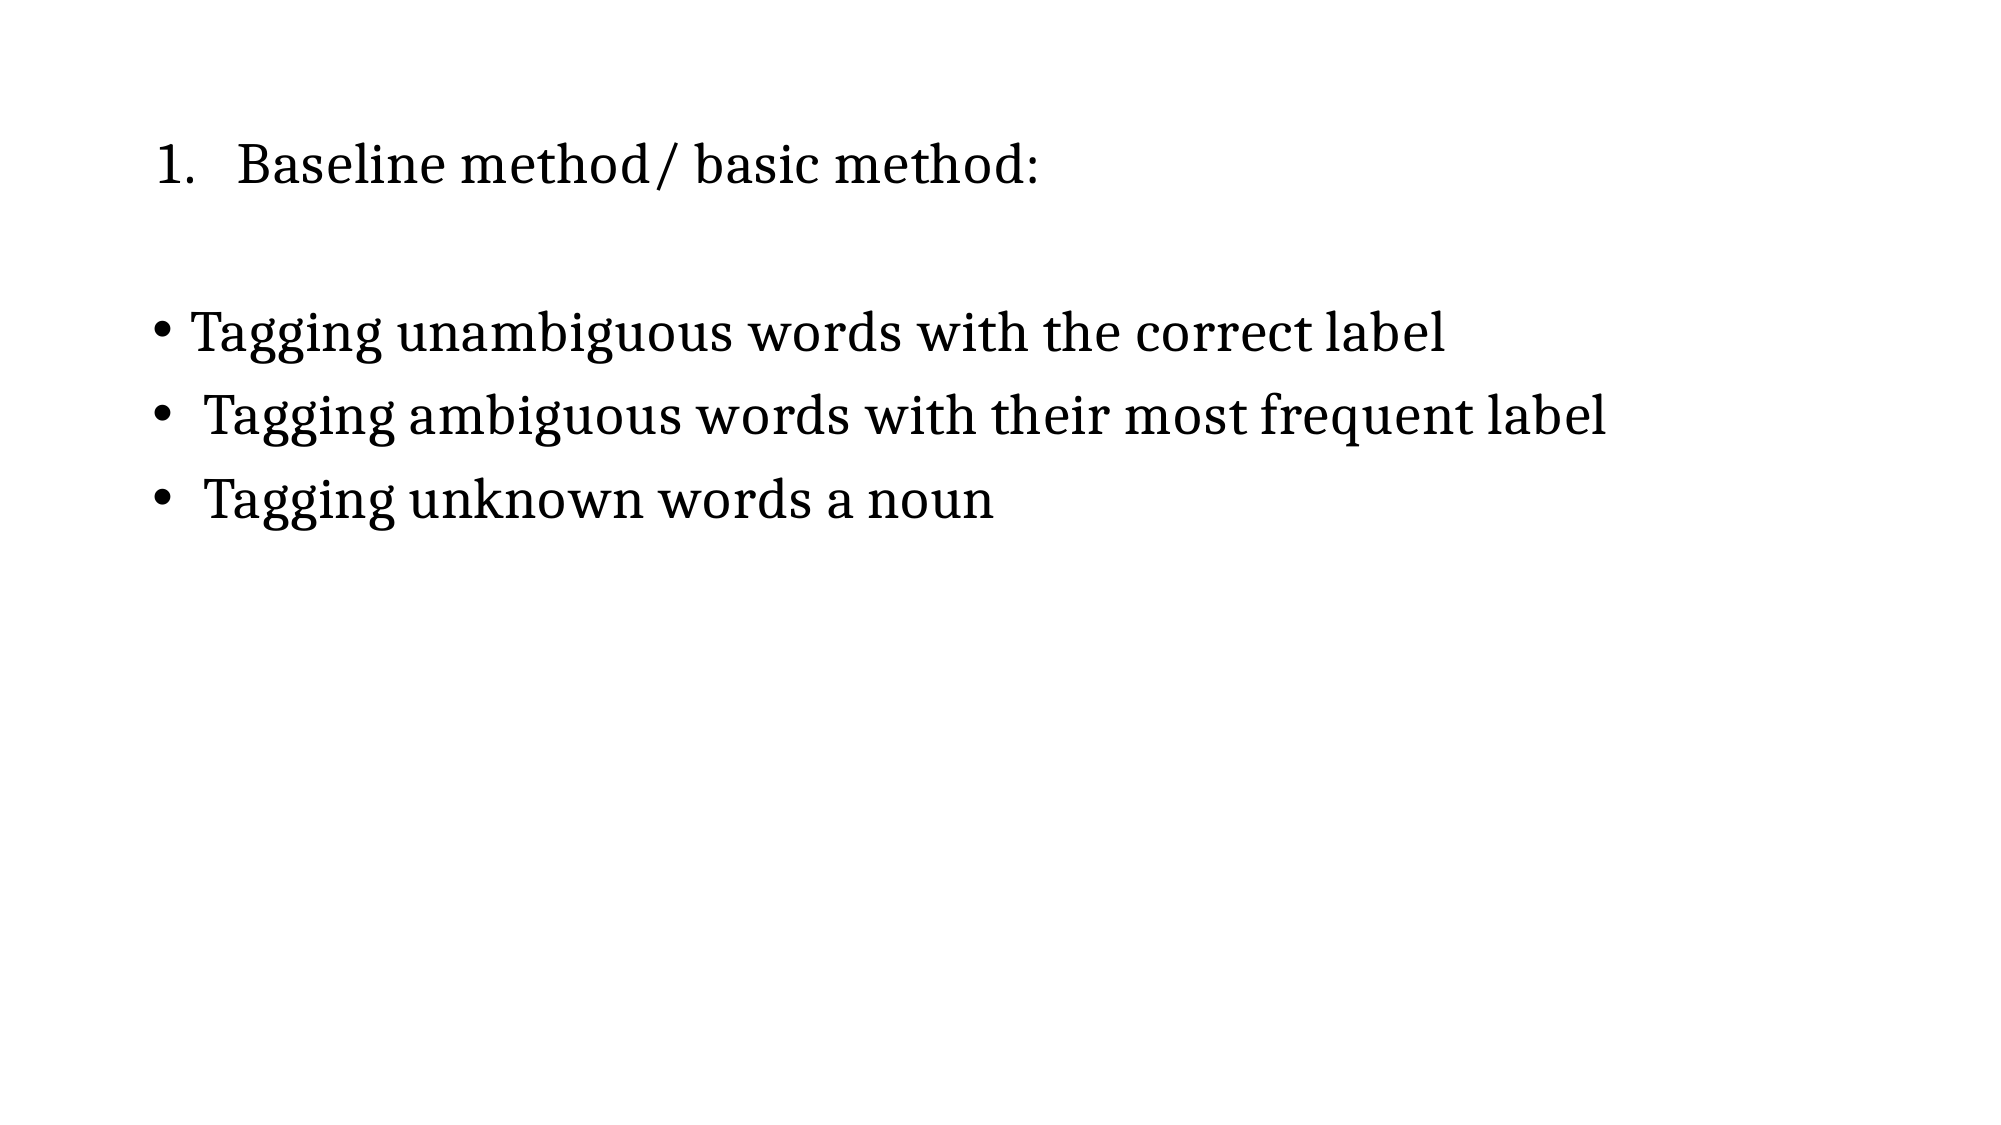

Baseline method/ basic method:

Tagging unambiguous words with the correct label
 Tagging ambiguous words with their most frequent label
 Tagging unknown words a noun